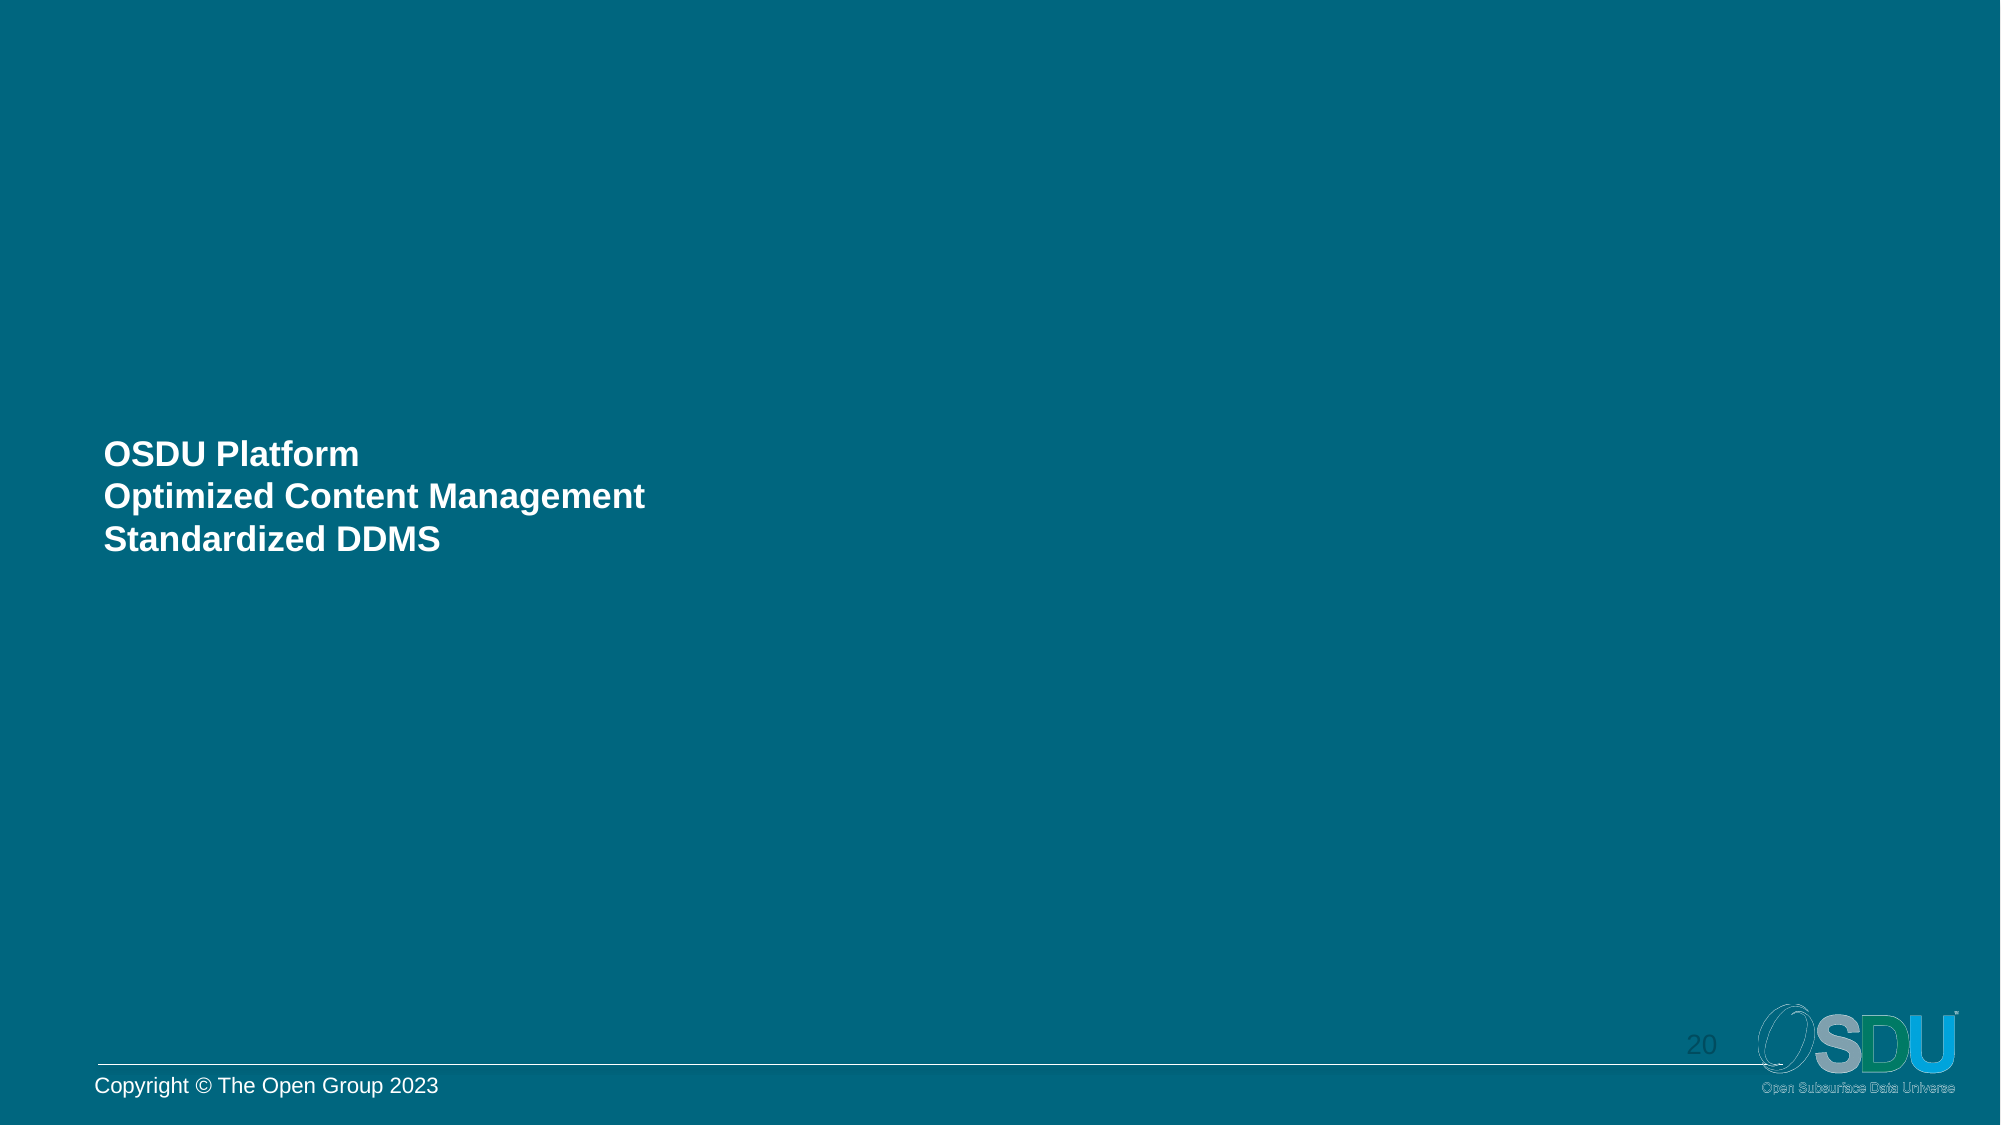

# OSDU Platform Optimized Content Management Standardized DDMS
20